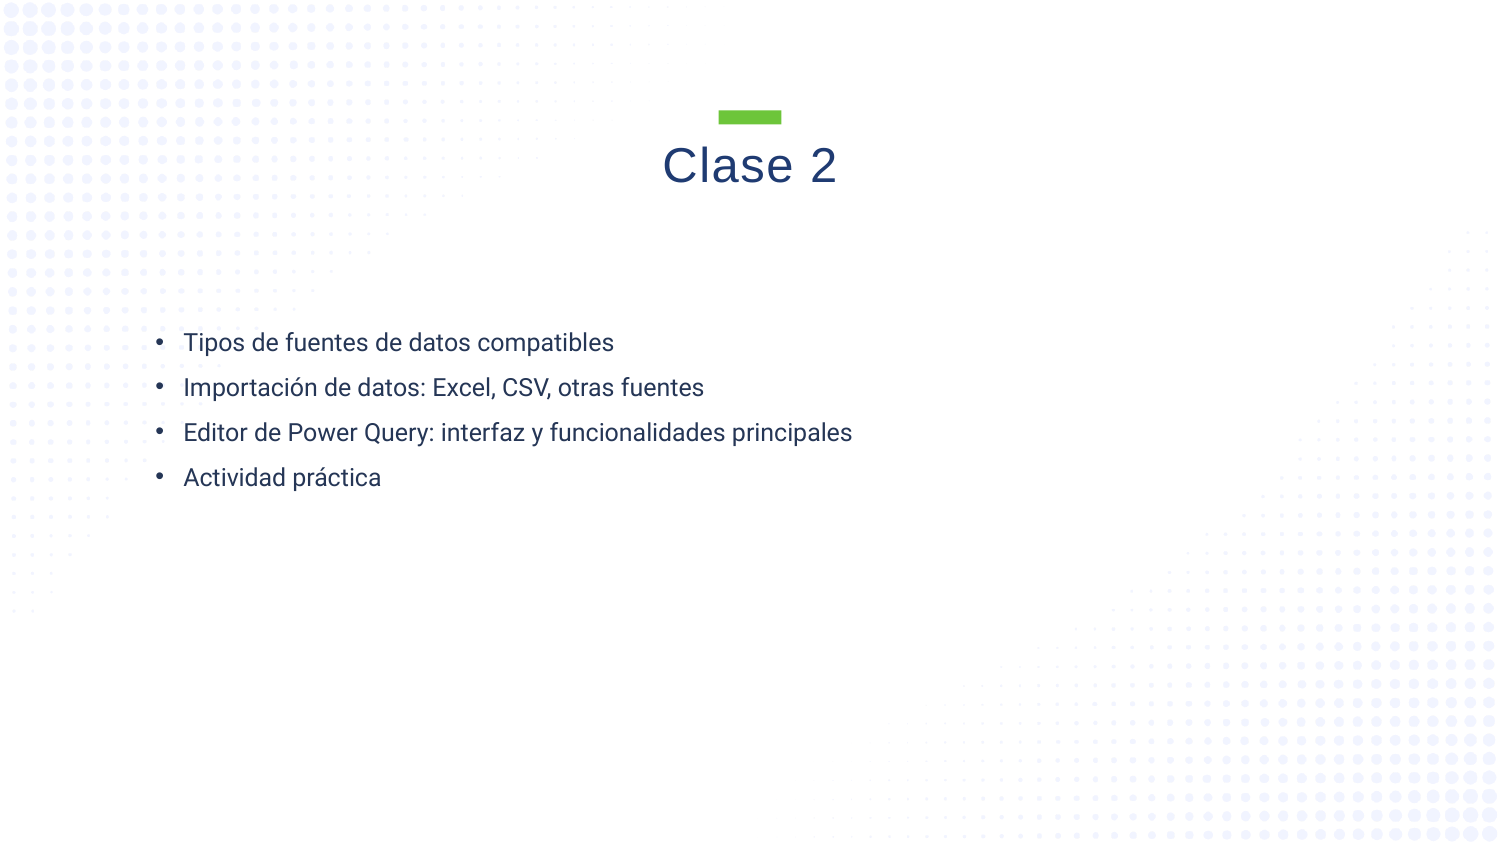

Clase 2

Tipos de fuentes de datos compatibles
Importación de datos: Excel, CSV, otras fuentes
Editor de Power Query: interfaz y funcionalidades principales
Actividad práctica